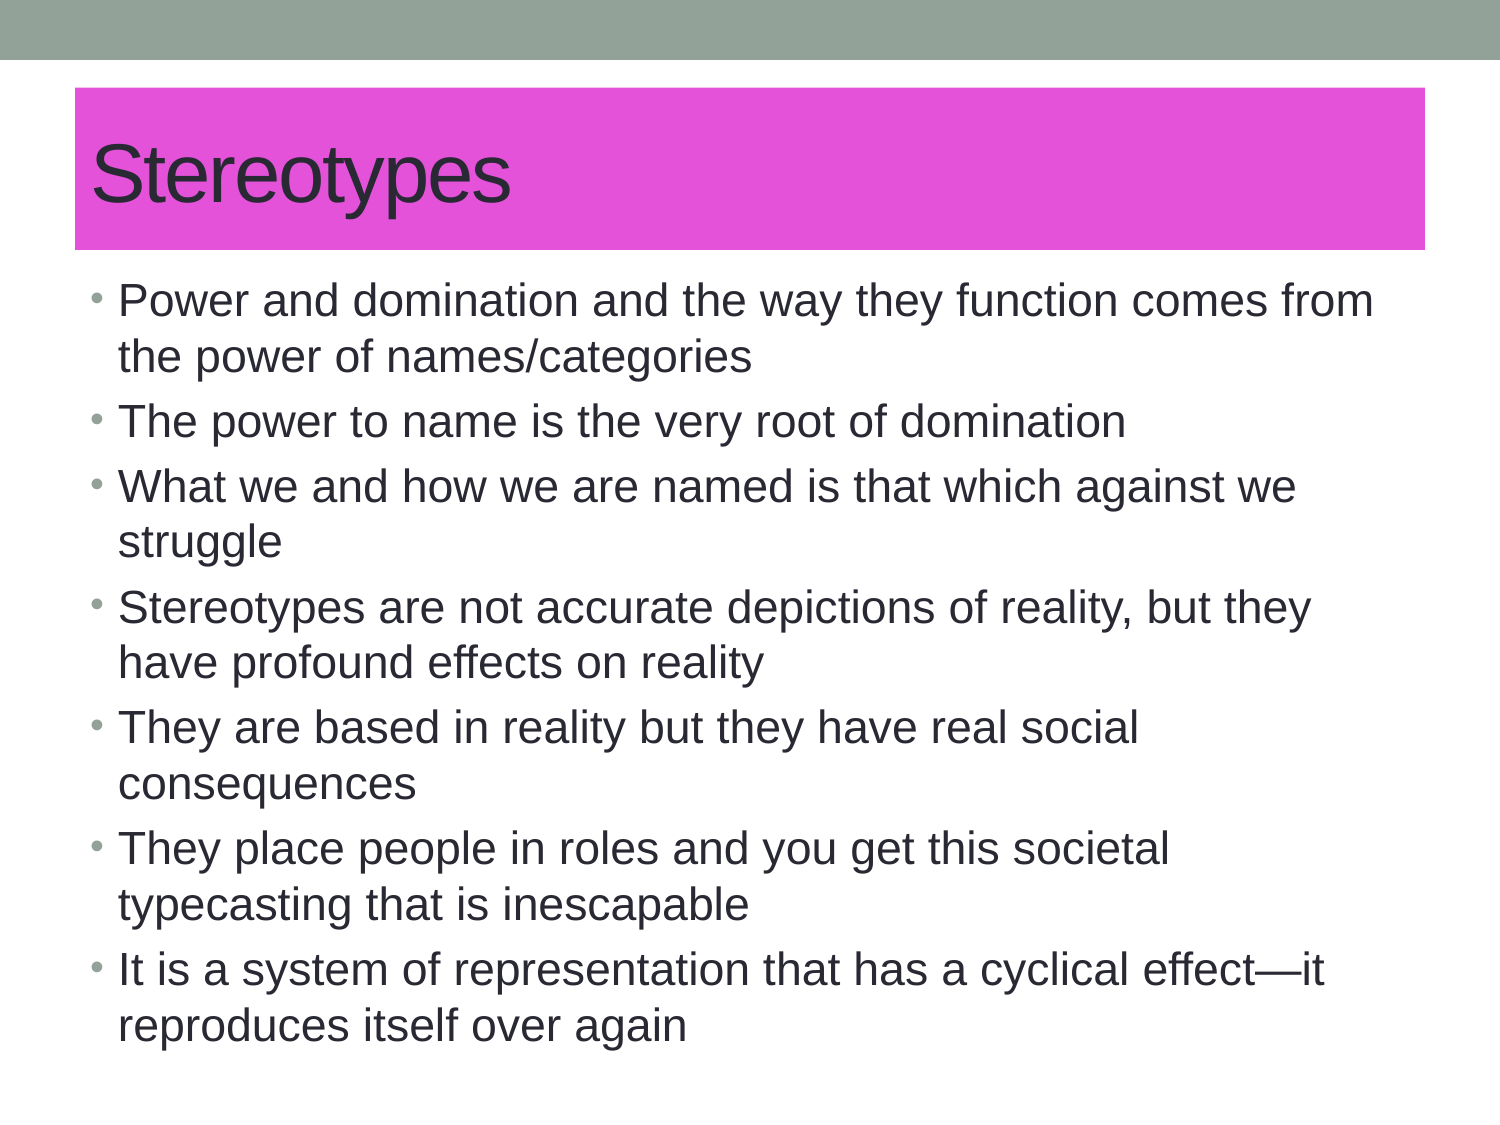

# Stereotypes
Power and domination and the way they function comes from the power of names/categories
The power to name is the very root of domination
What we and how we are named is that which against we struggle
Stereotypes are not accurate depictions of reality, but they have profound effects on reality
They are based in reality but they have real social consequences
They place people in roles and you get this societal typecasting that is inescapable
It is a system of representation that has a cyclical effect—it reproduces itself over again